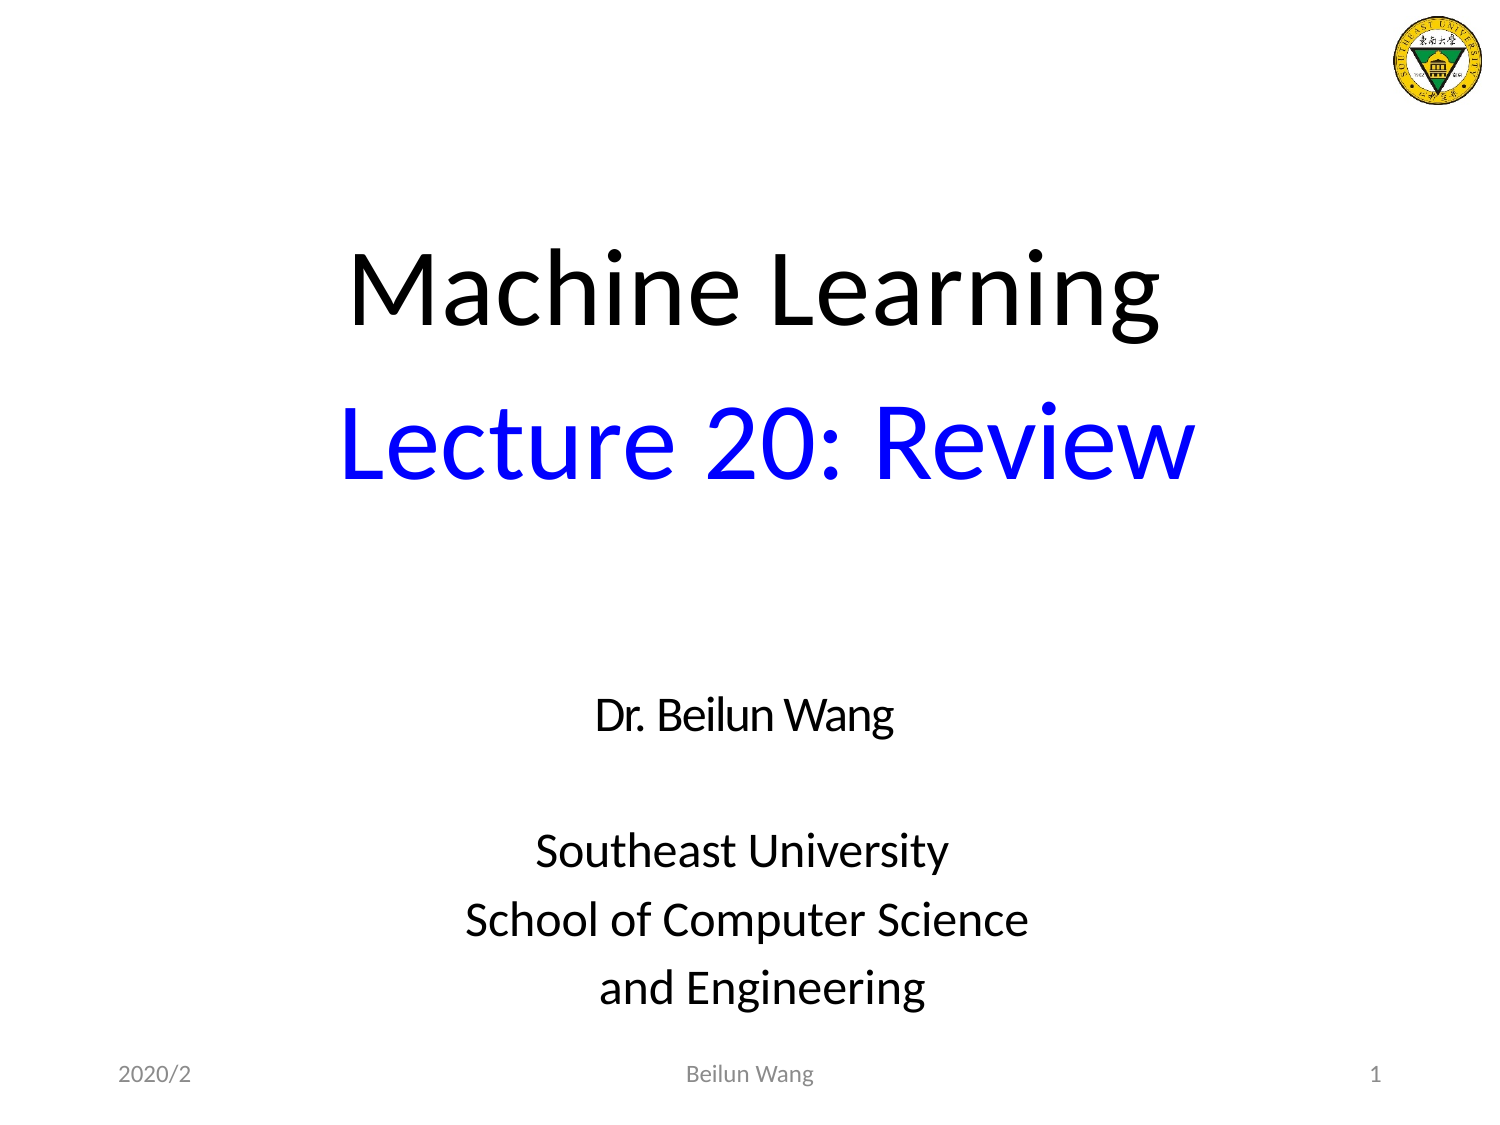

Machine Learning
Lecture 20: Review
Dr. Beilun Wang

         Southeast University
               School of Computer Science
                           and Engineering
2020/2
Beilun Wang
1